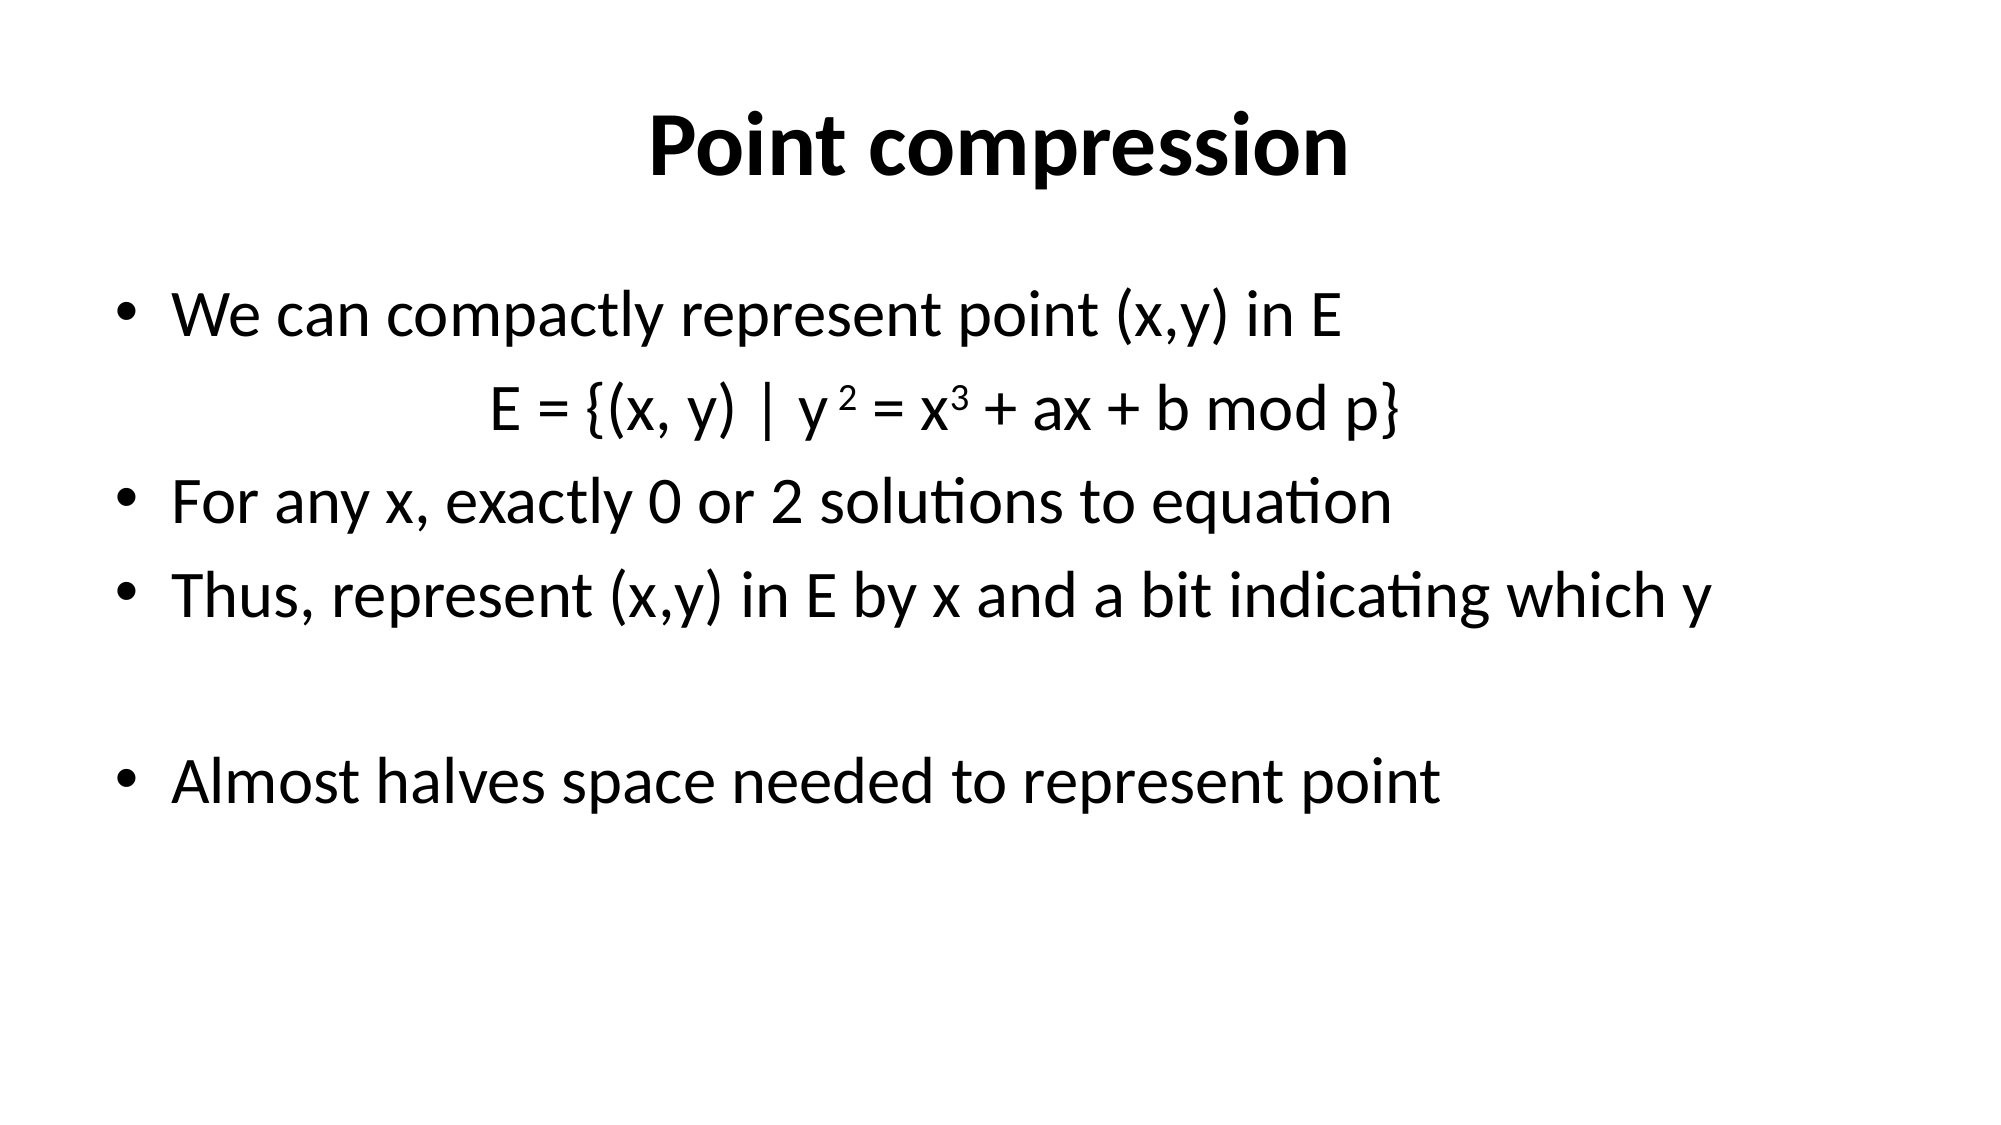

# Point compression
We can compactly represent point (x,y) in E
		E = {(x, y) | y 2 = x3 + ax + b mod p}
For any x, exactly 0 or 2 solutions to equation
Thus, represent (x,y) in E by x and a bit indicating which y

Almost halves space needed to represent point